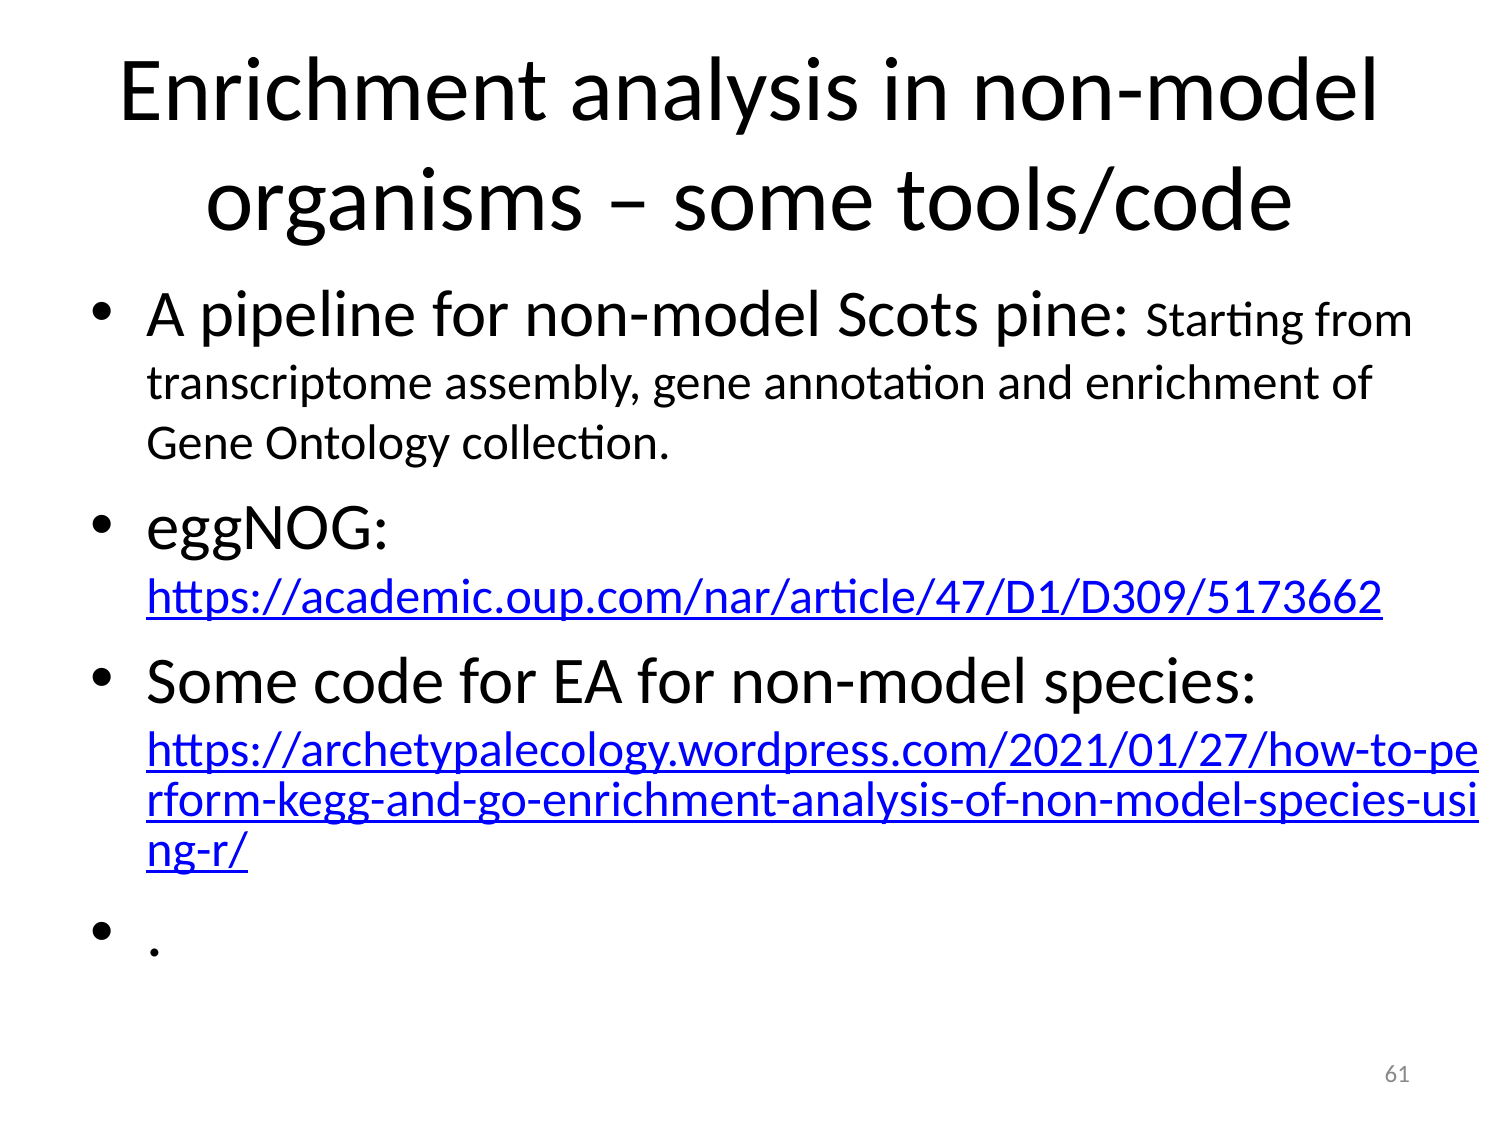

# Enrichment analysis in non-model organisms – some tools/code
A pipeline for non-model Scots pine: Starting from transcriptome assembly, gene annotation and enrichment of Gene Ontology collection.
eggNOG: https://academic.oup.com/nar/article/47/D1/D309/5173662
Some code for EA for non-model species: https://archetypalecology.wordpress.com/2021/01/27/how-to-perform-kegg-and-go-enrichment-analysis-of-non-model-species-using-r/
.

61